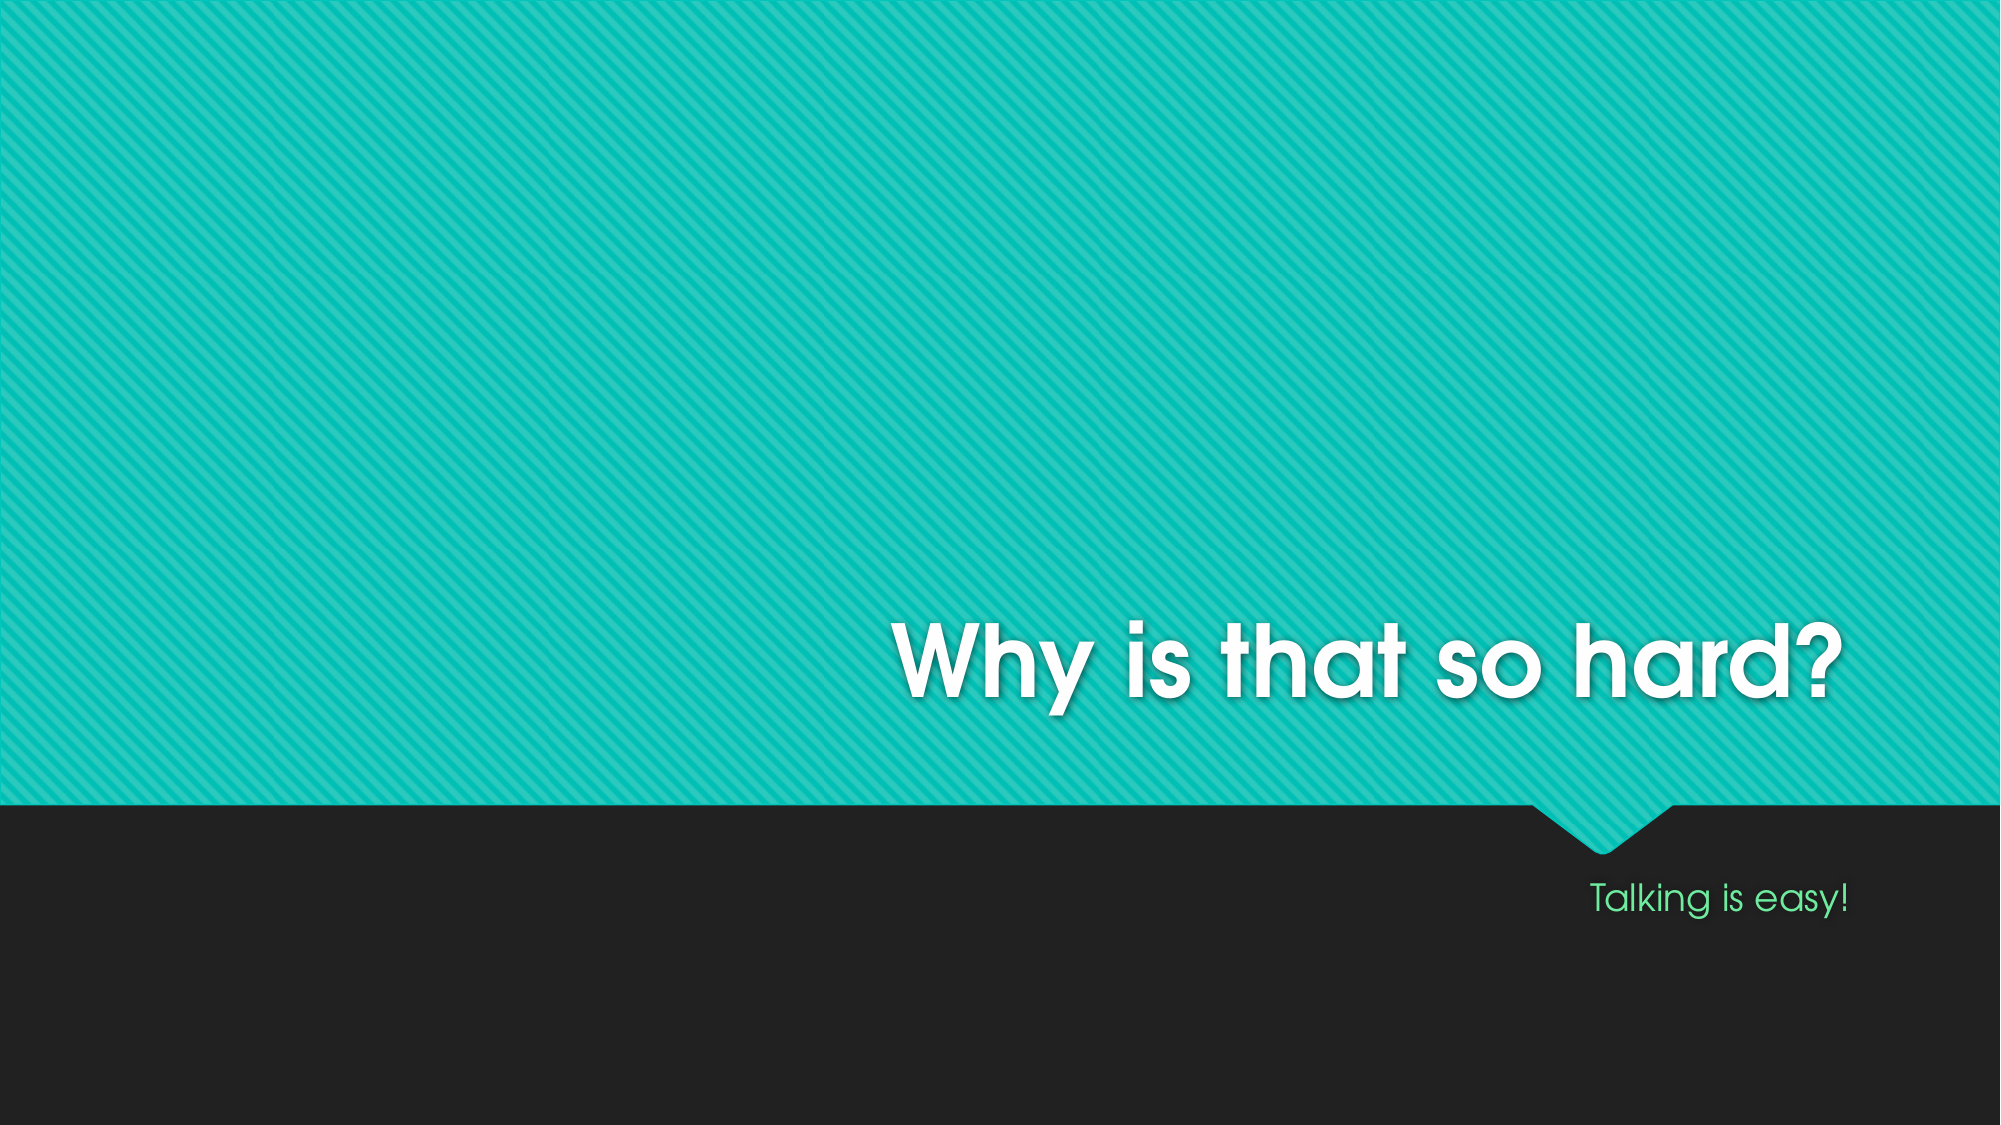

# Why is that so hard?
Talking is easy!